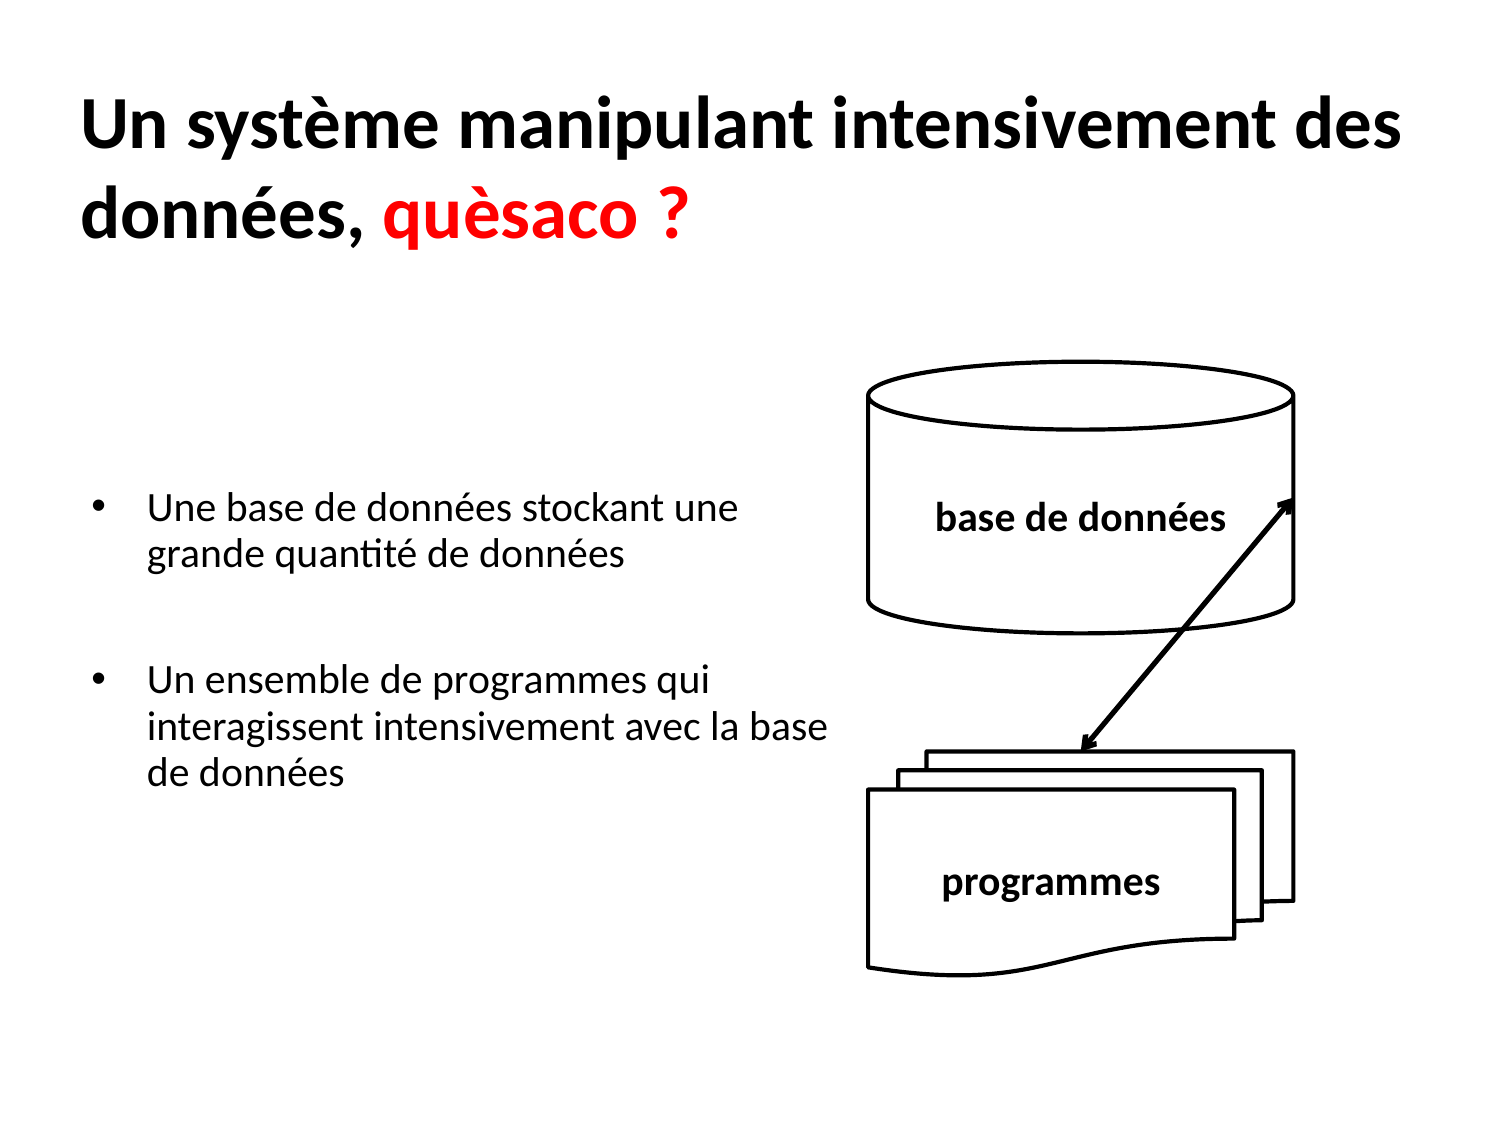

# Un système manipulant intensivement des données, quèsaco ?
base de données
Une base de données stockant une grande quantité de données

Un ensemble de programmes qui interagissent intensivement avec la base de données
programmes